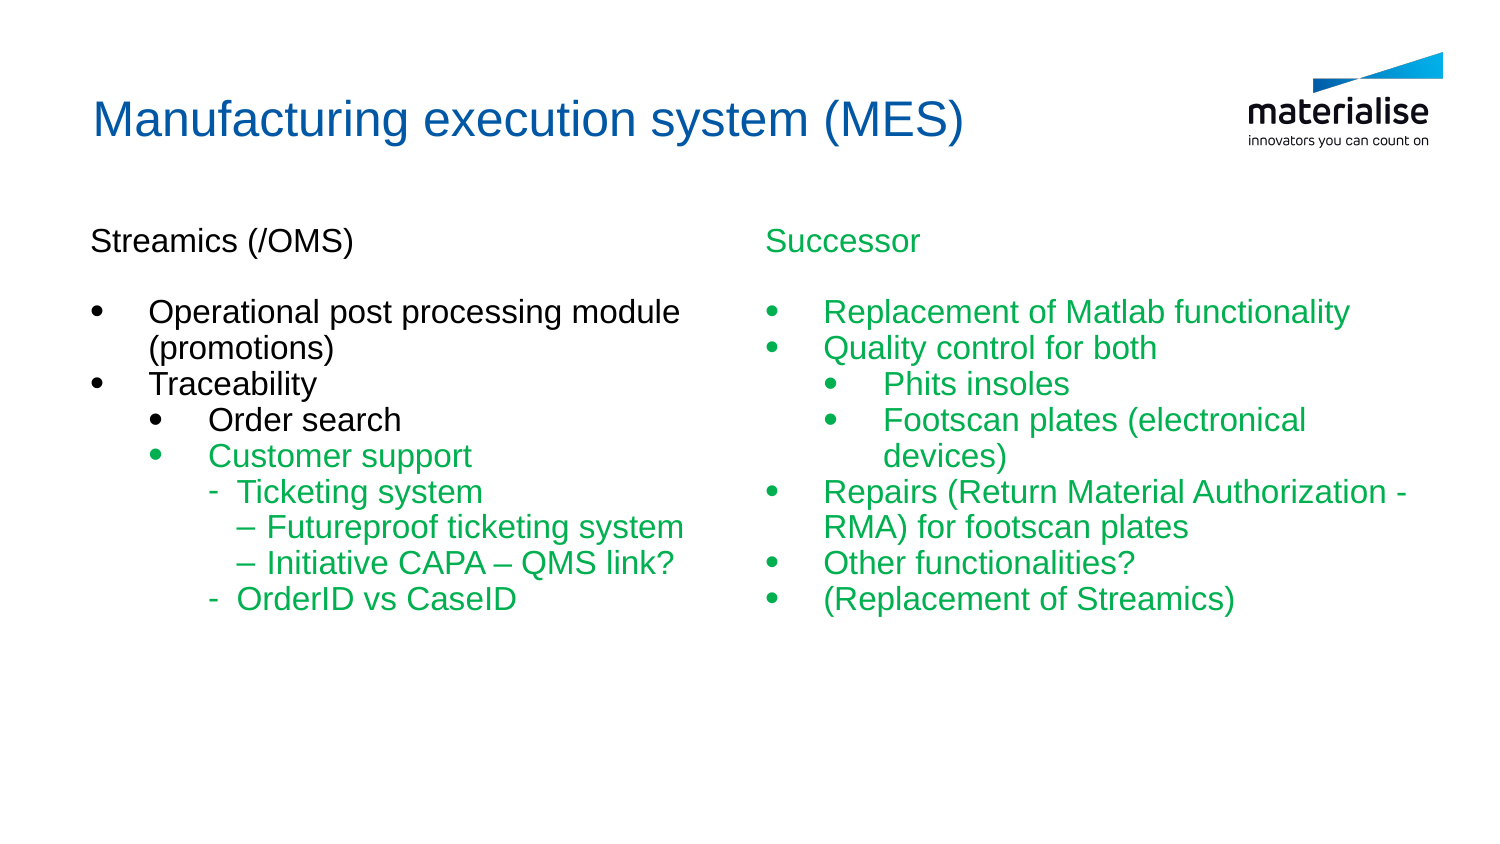

# Manufacturing execution system (MES)
Successor

Replacement of Matlab functionality
Quality control for both
Phits insoles
Footscan plates (electronical devices)
Repairs (Return Material Authorization - RMA) for footscan plates
Other functionalities?
(Replacement of Streamics)

Streamics (/OMS)

Operational post processing module (promotions)
Traceability
Order search
Customer support
Ticketing system
Futureproof ticketing system
Initiative CAPA – QMS link?
OrderID vs CaseID